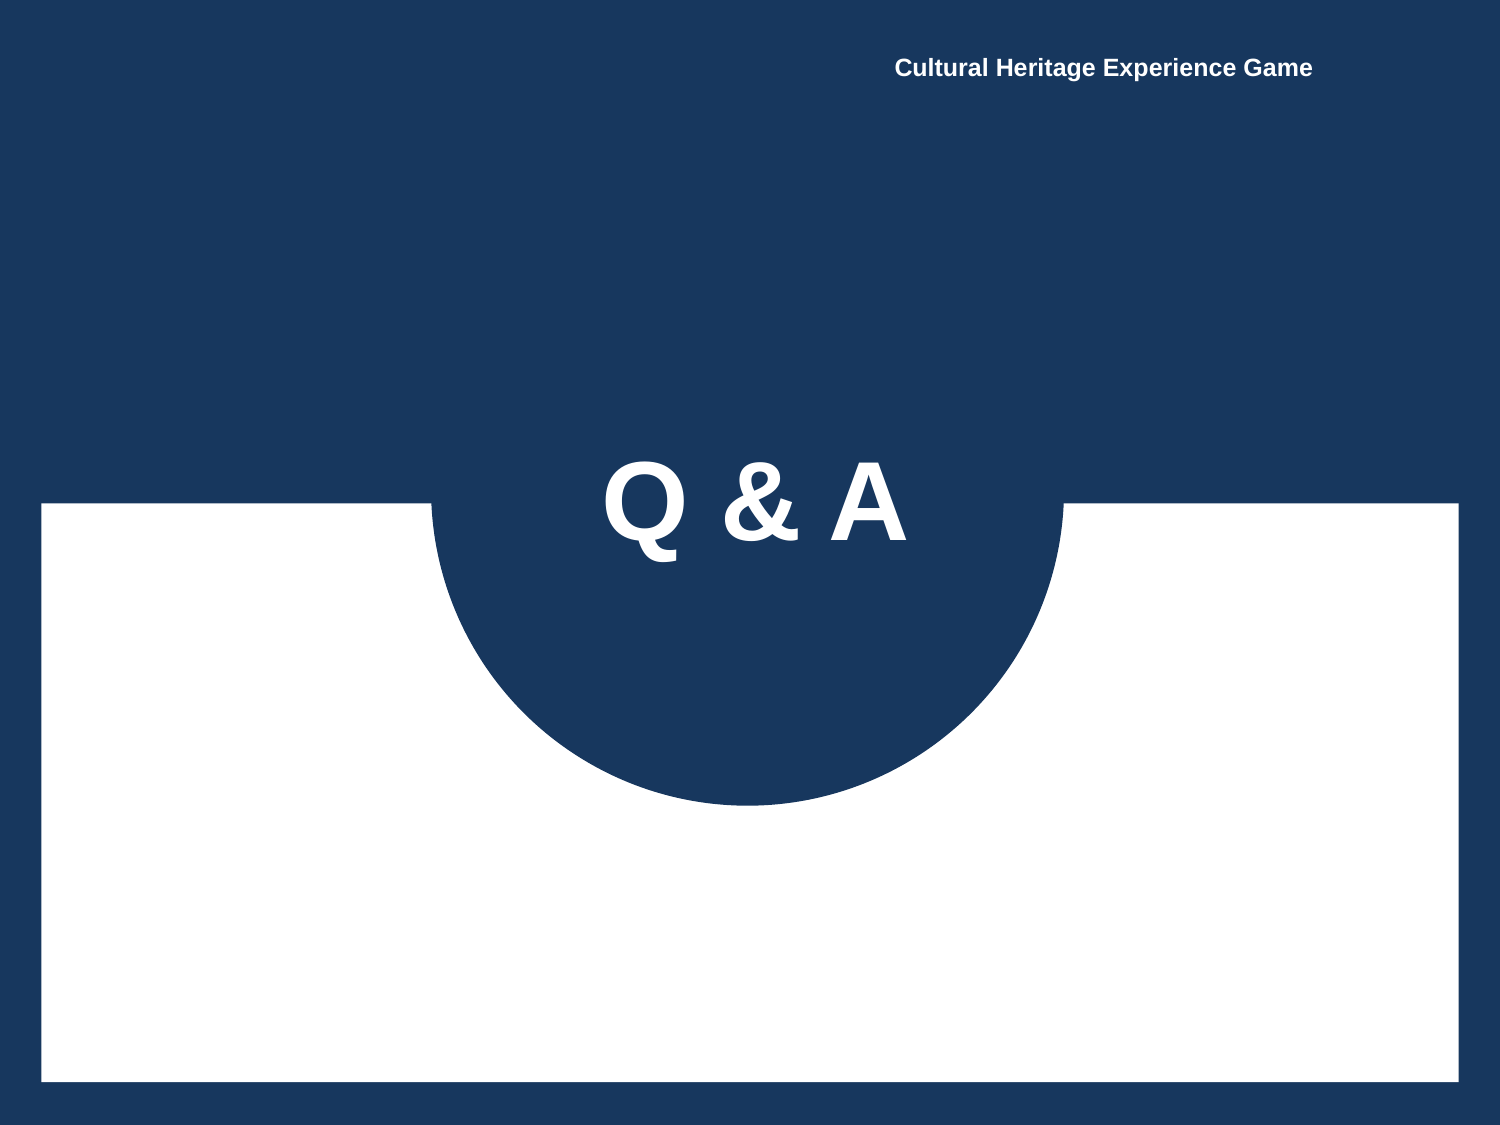

Cultural Heritage Experience Game

Q & A